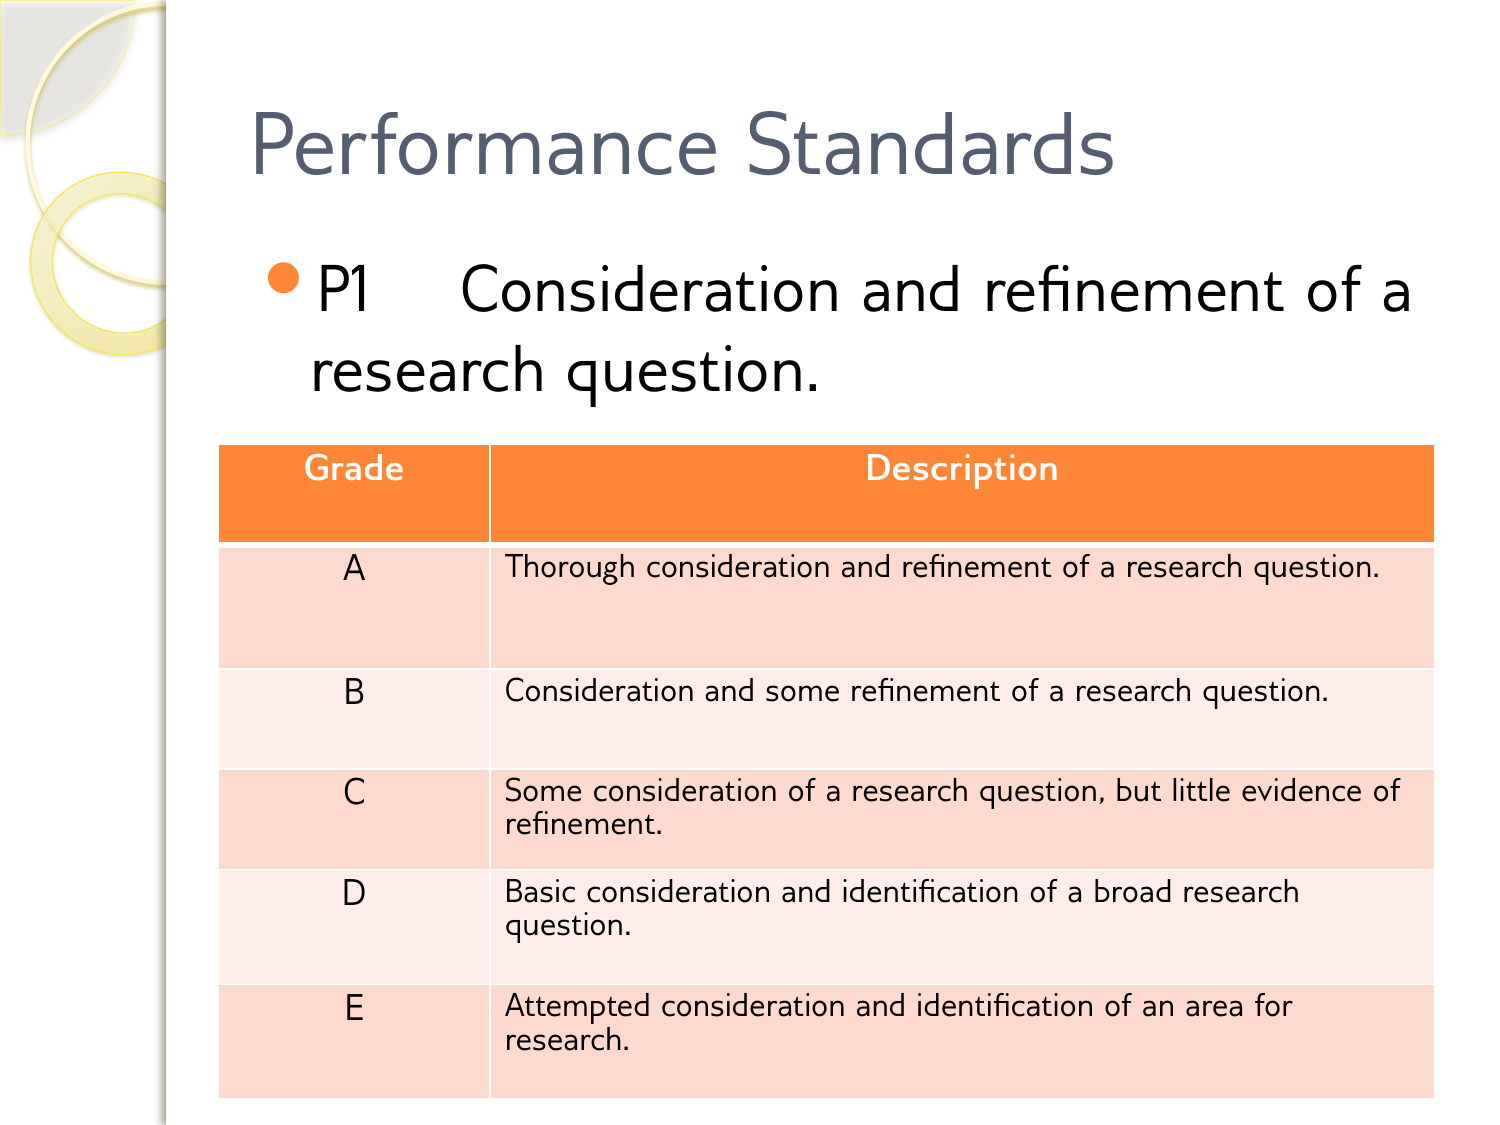

# Performance Standards
P1	Consideration and refinement of a research question.

| Grade | Description |
| --- | --- |
| A | Thorough consideration and refinement of a research question. |
| B | Consideration and some refinement of a research question. |
| C | Some consideration of a research question, but little evidence of refinement. |
| D | Basic consideration and identification of a broad research question. |
| E | Attempted consideration and identification of an area for research. |